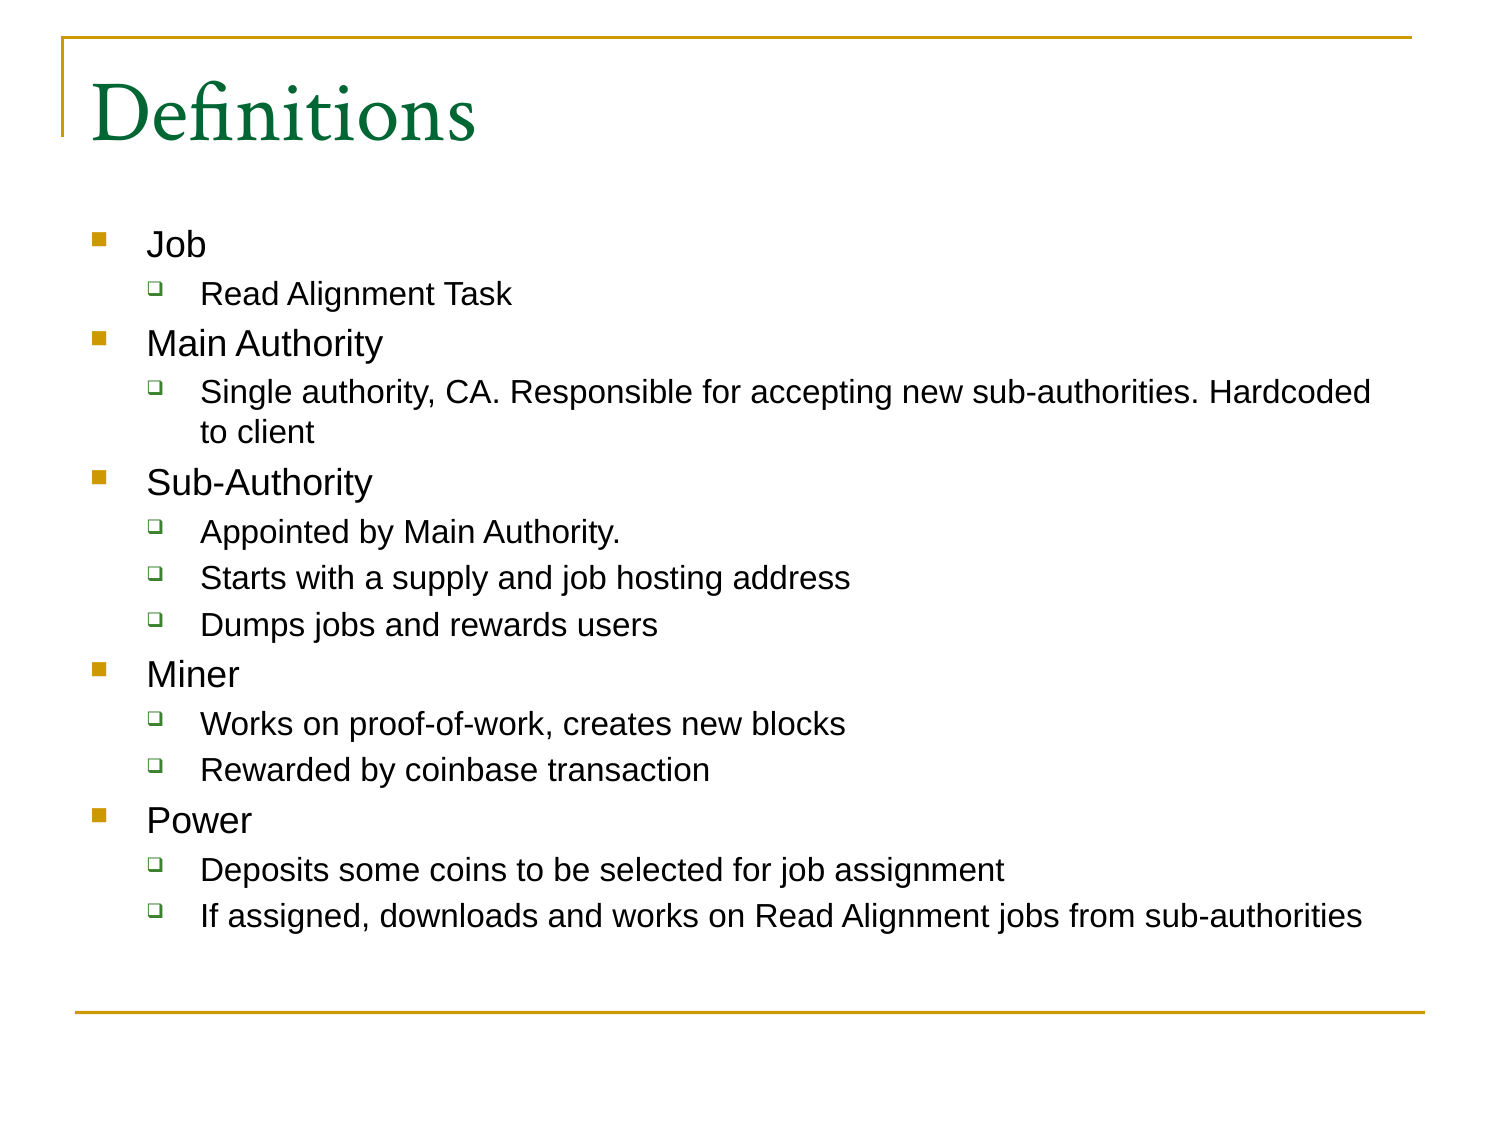

# Definitions
Job
Read Alignment Task
Main Authority
Single authority, CA. Responsible for accepting new sub-authorities. Hardcoded to client
Sub-Authority
Appointed by Main Authority.
Starts with a supply and job hosting address
Dumps jobs and rewards users
Miner
Works on proof-of-work, creates new blocks
Rewarded by coinbase transaction
Power
Deposits some coins to be selected for job assignment
If assigned, downloads and works on Read Alignment jobs from sub-authorities